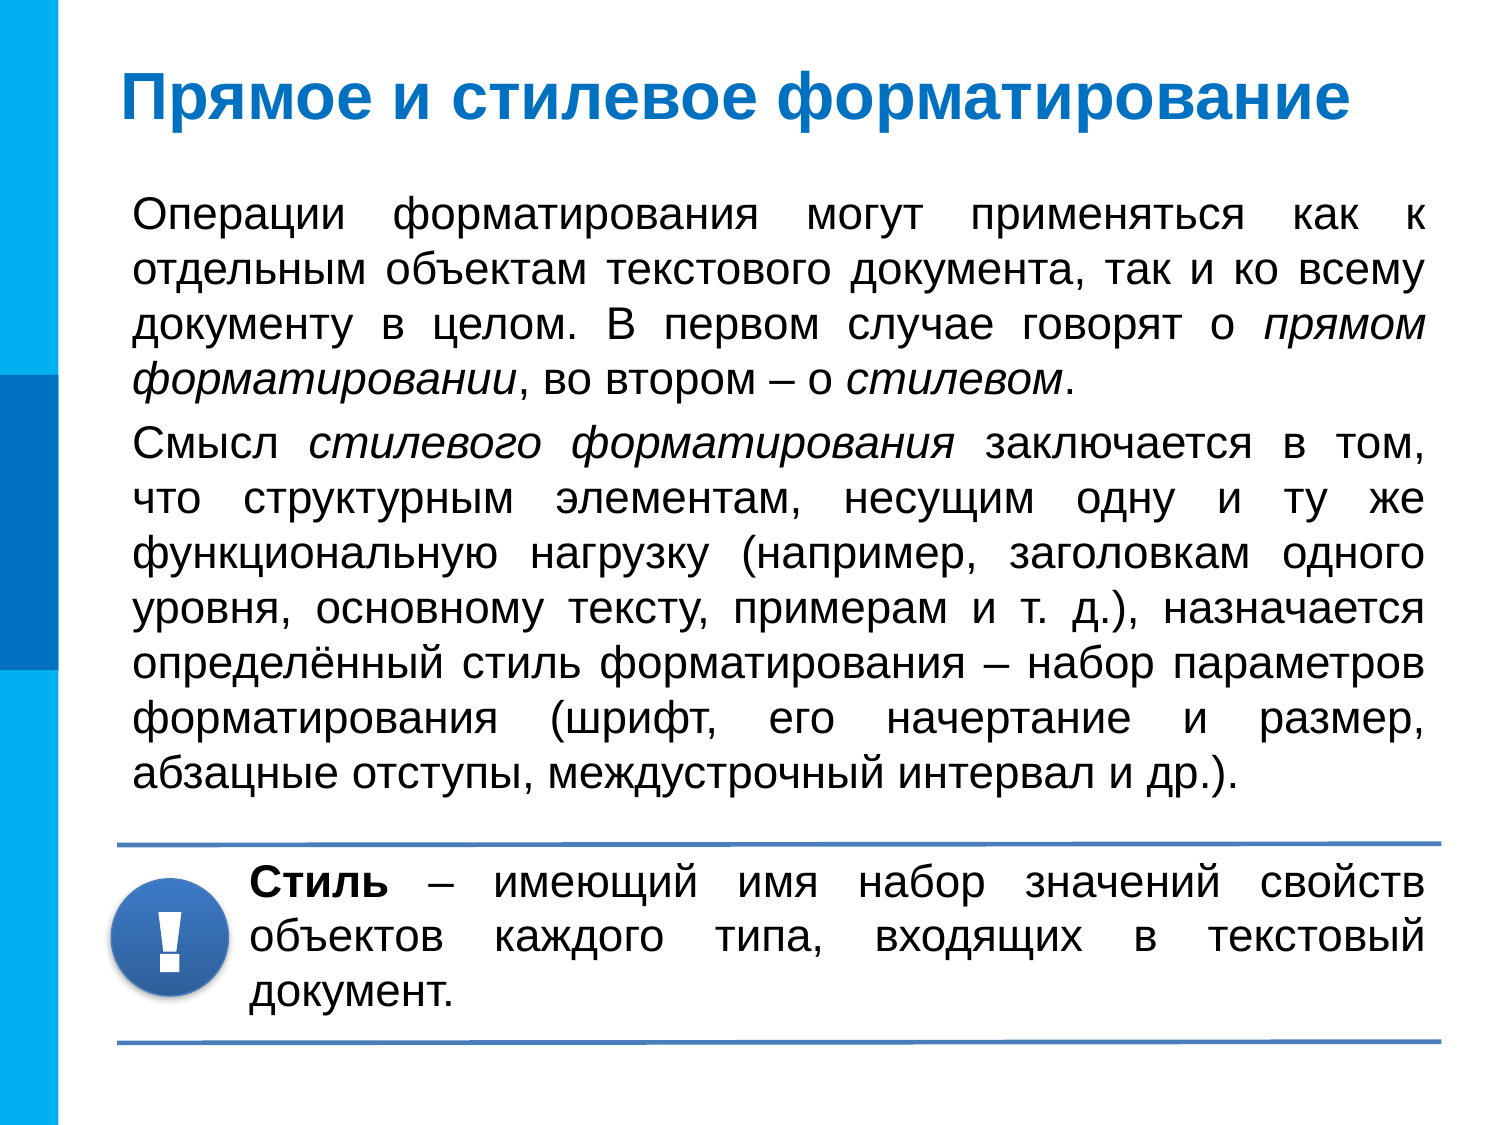

# Прямое и стилевое форматирование
Операции форматирования могут применяться как к отдельным объектам текстового документа, так и ко всему документу в целом. В первом случае говорят о прямом форматировании, во втором – о стилевом.
Смысл стилевого форматирования заключается в том, что структурным элементам, несущим одну и ту же функциональную нагрузку (например, заголовкам одного уровня, основному тексту, примерам и т. д.), назначается определённый стиль форматирования – набор параметров форматирования (шрифт, его начертание и размер, абзацные отступы, междустрочный интервал и др.).
Стиль – имеющий имя набор значений свойств объектов каждого типа, входящих в текстовый документ.
!